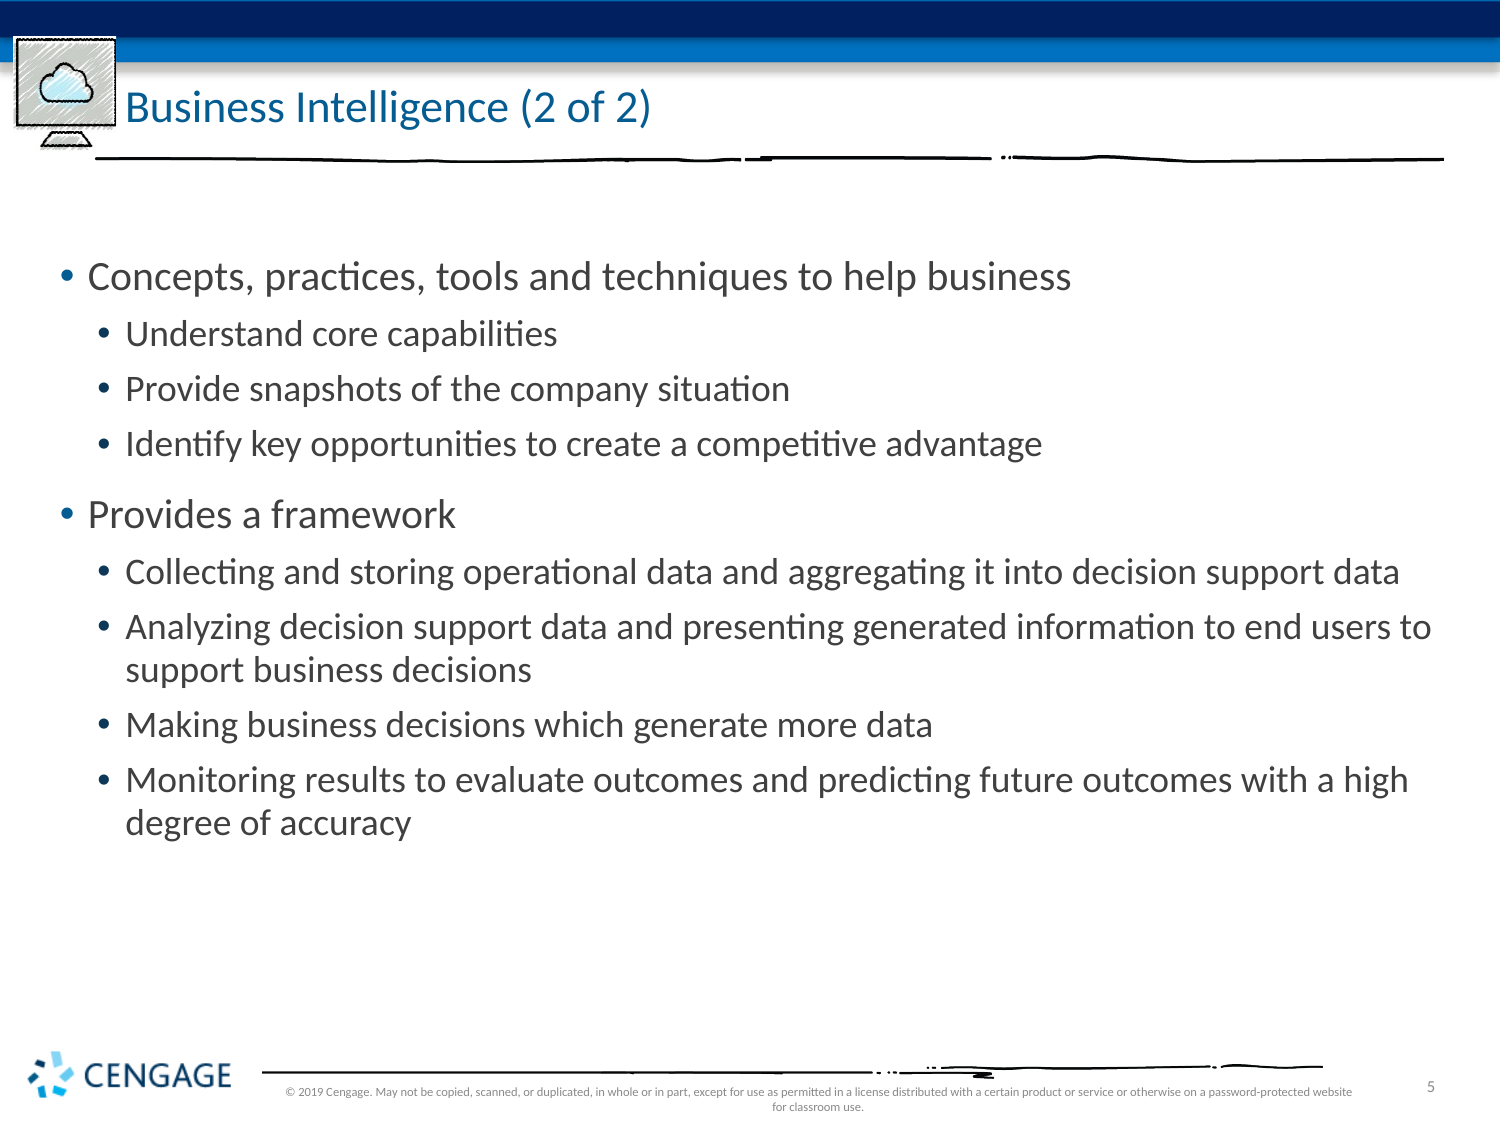

# Business Intelligence (2 of 2)
Concepts, practices, tools and techniques to help business
Understand core capabilities
Provide snapshots of the company situation
Identify key opportunities to create a competitive advantage
Provides a framework
Collecting and storing operational data and aggregating it into decision support data
Analyzing decision support data and presenting generated information to end users to support business decisions
Making business decisions which generate more data
Monitoring results to evaluate outcomes and predicting future outcomes with a high degree of accuracy

© 2019 Cengage. May not be copied, scanned, or duplicated, in whole or in part, except for use as permitted in a license distributed with a certain product or service or otherwise on a password-protected website for classroom use.